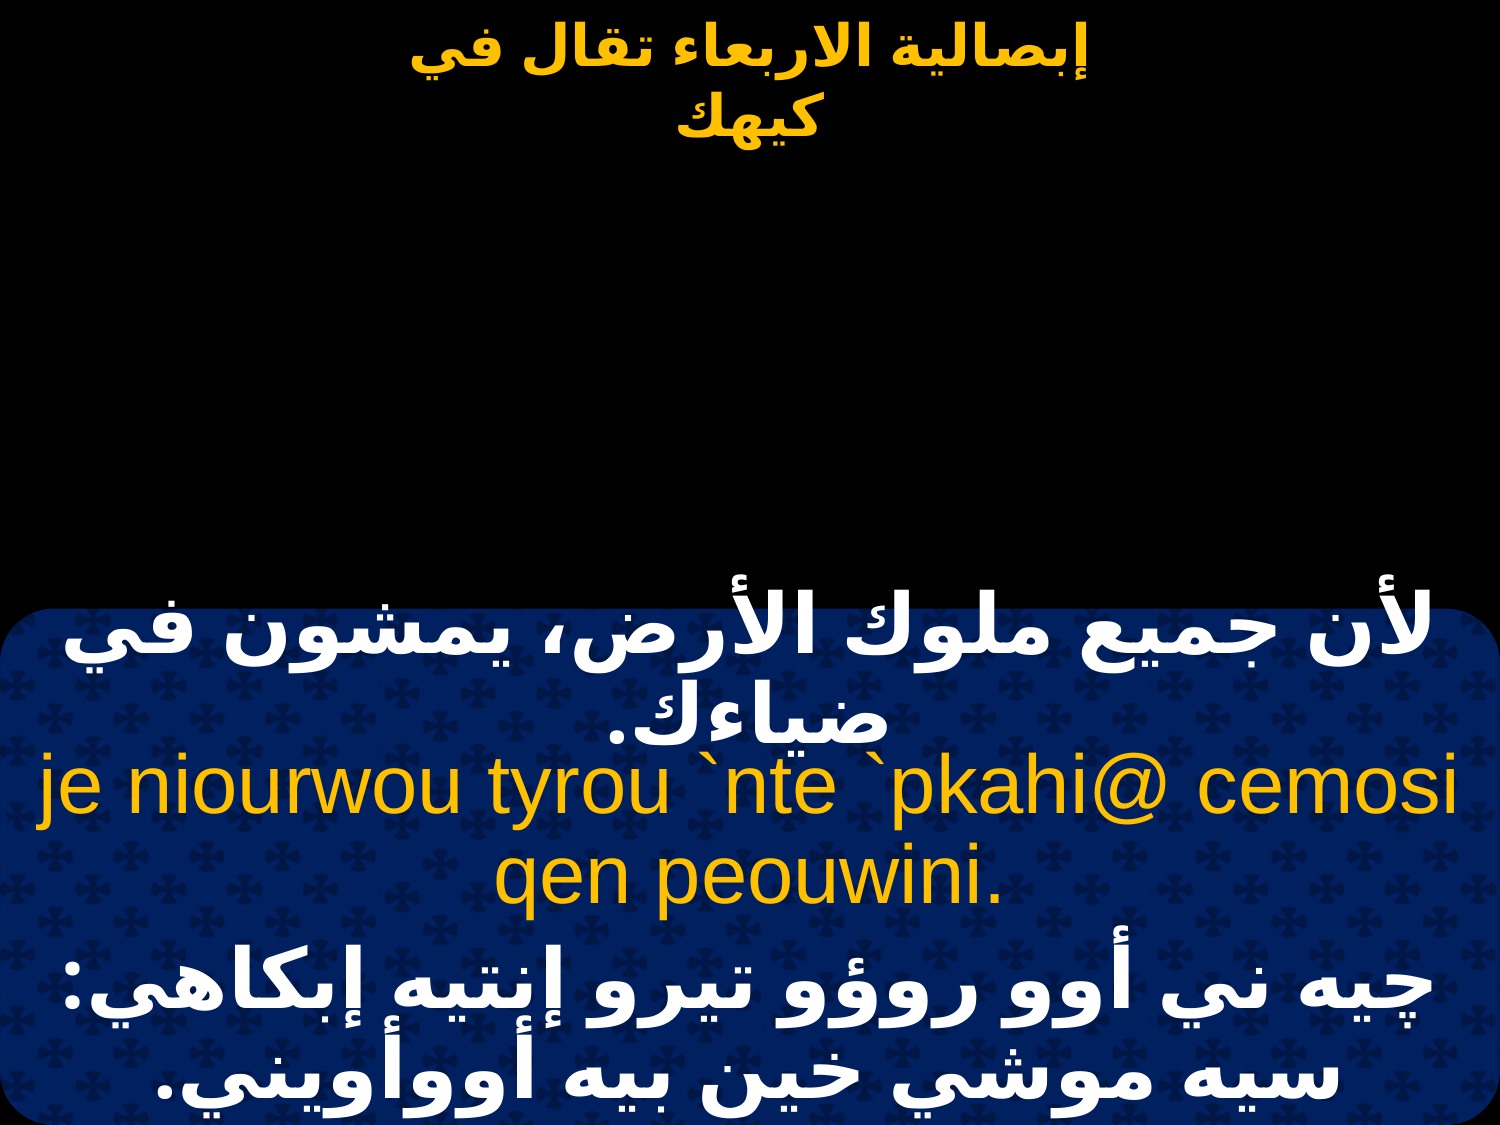

#
لأن جميع ملوك الأرض، يمشون في ضياءك.
je niourwou tyrou `nte `pkahi@ cemosi qen peouwini.
چيه ني أوو روؤو تيرو إنتيه إبكاهي: سيه موشي خين بيه أووأويني.